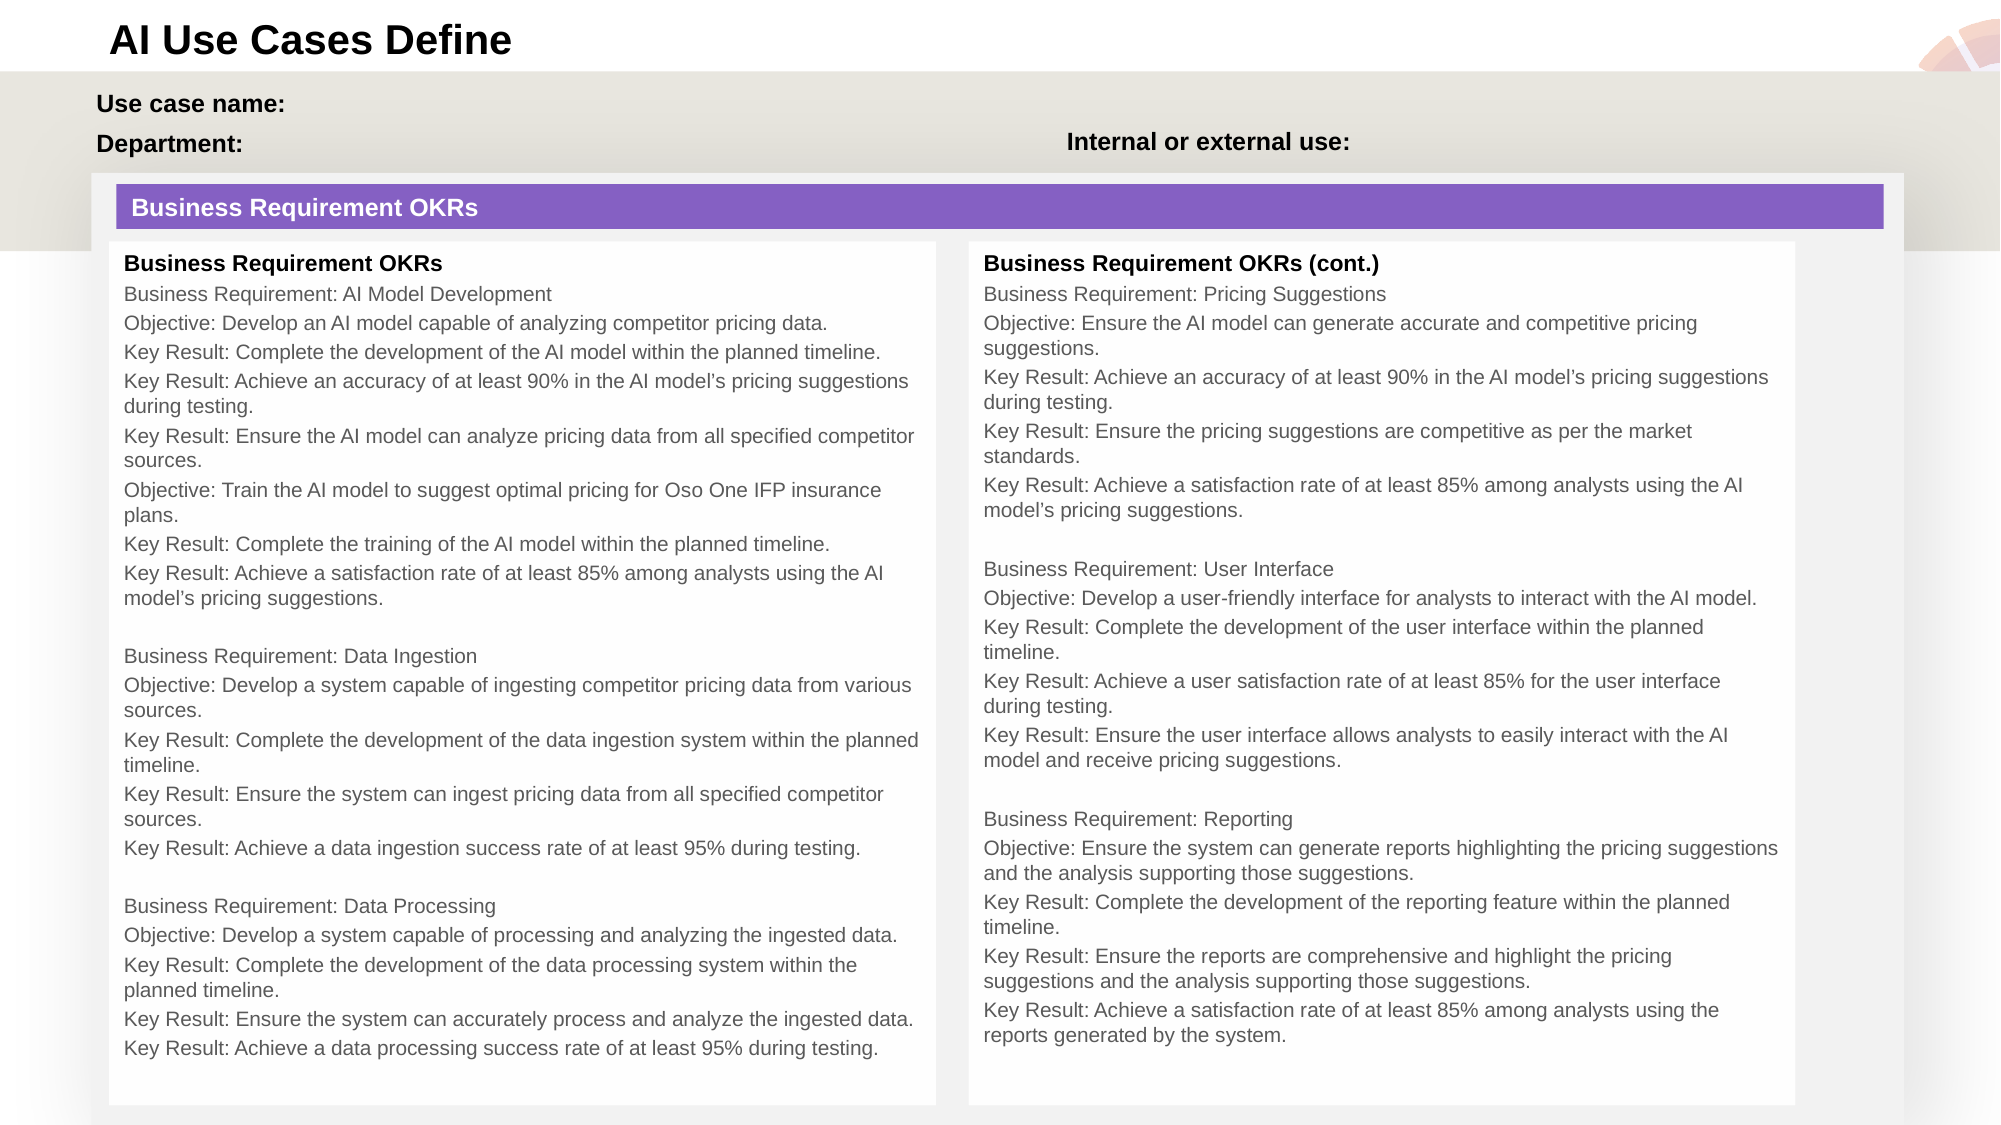

AI Use Cases Define

Use case name:
Department:
Internal or external use:

Business Requirement OKRs
Business Requirement OKRs
Business Requirement: AI Model Development
Objective: Develop an AI model capable of analyzing competitor pricing data.
Key Result: Complete the development of the AI model within the planned timeline.
Key Result: Achieve an accuracy of at least 90% in the AI model’s pricing suggestions during testing.
Key Result: Ensure the AI model can analyze pricing data from all specified competitor sources.
Objective: Train the AI model to suggest optimal pricing for Oso One IFP insurance plans.
Key Result: Complete the training of the AI model within the planned timeline.
Key Result: Achieve a satisfaction rate of at least 85% among analysts using the AI model’s pricing suggestions.

Business Requirement: Data Ingestion
Objective: Develop a system capable of ingesting competitor pricing data from various sources.
Key Result: Complete the development of the data ingestion system within the planned timeline.
Key Result: Ensure the system can ingest pricing data from all specified competitor sources.
Key Result: Achieve a data ingestion success rate of at least 95% during testing.

Business Requirement: Data Processing
Objective: Develop a system capable of processing and analyzing the ingested data.
Key Result: Complete the development of the data processing system within the planned timeline.
Key Result: Ensure the system can accurately process and analyze the ingested data.
Key Result: Achieve a data processing success rate of at least 95% during testing.
Business Requirement OKRs (cont.)
Business Requirement: Pricing Suggestions
Objective: Ensure the AI model can generate accurate and competitive pricing suggestions.
Key Result: Achieve an accuracy of at least 90% in the AI model’s pricing suggestions during testing.
Key Result: Ensure the pricing suggestions are competitive as per the market standards.
Key Result: Achieve a satisfaction rate of at least 85% among analysts using the AI model’s pricing suggestions.

Business Requirement: User Interface
Objective: Develop a user-friendly interface for analysts to interact with the AI model.
Key Result: Complete the development of the user interface within the planned timeline.
Key Result: Achieve a user satisfaction rate of at least 85% for the user interface during testing.
Key Result: Ensure the user interface allows analysts to easily interact with the AI model and receive pricing suggestions.

Business Requirement: Reporting
Objective: Ensure the system can generate reports highlighting the pricing suggestions and the analysis supporting those suggestions.
Key Result: Complete the development of the reporting feature within the planned timeline.
Key Result: Ensure the reports are comprehensive and highlight the pricing suggestions and the analysis supporting those suggestions.
Key Result: Achieve a satisfaction rate of at least 85% among analysts using the reports generated by the system.